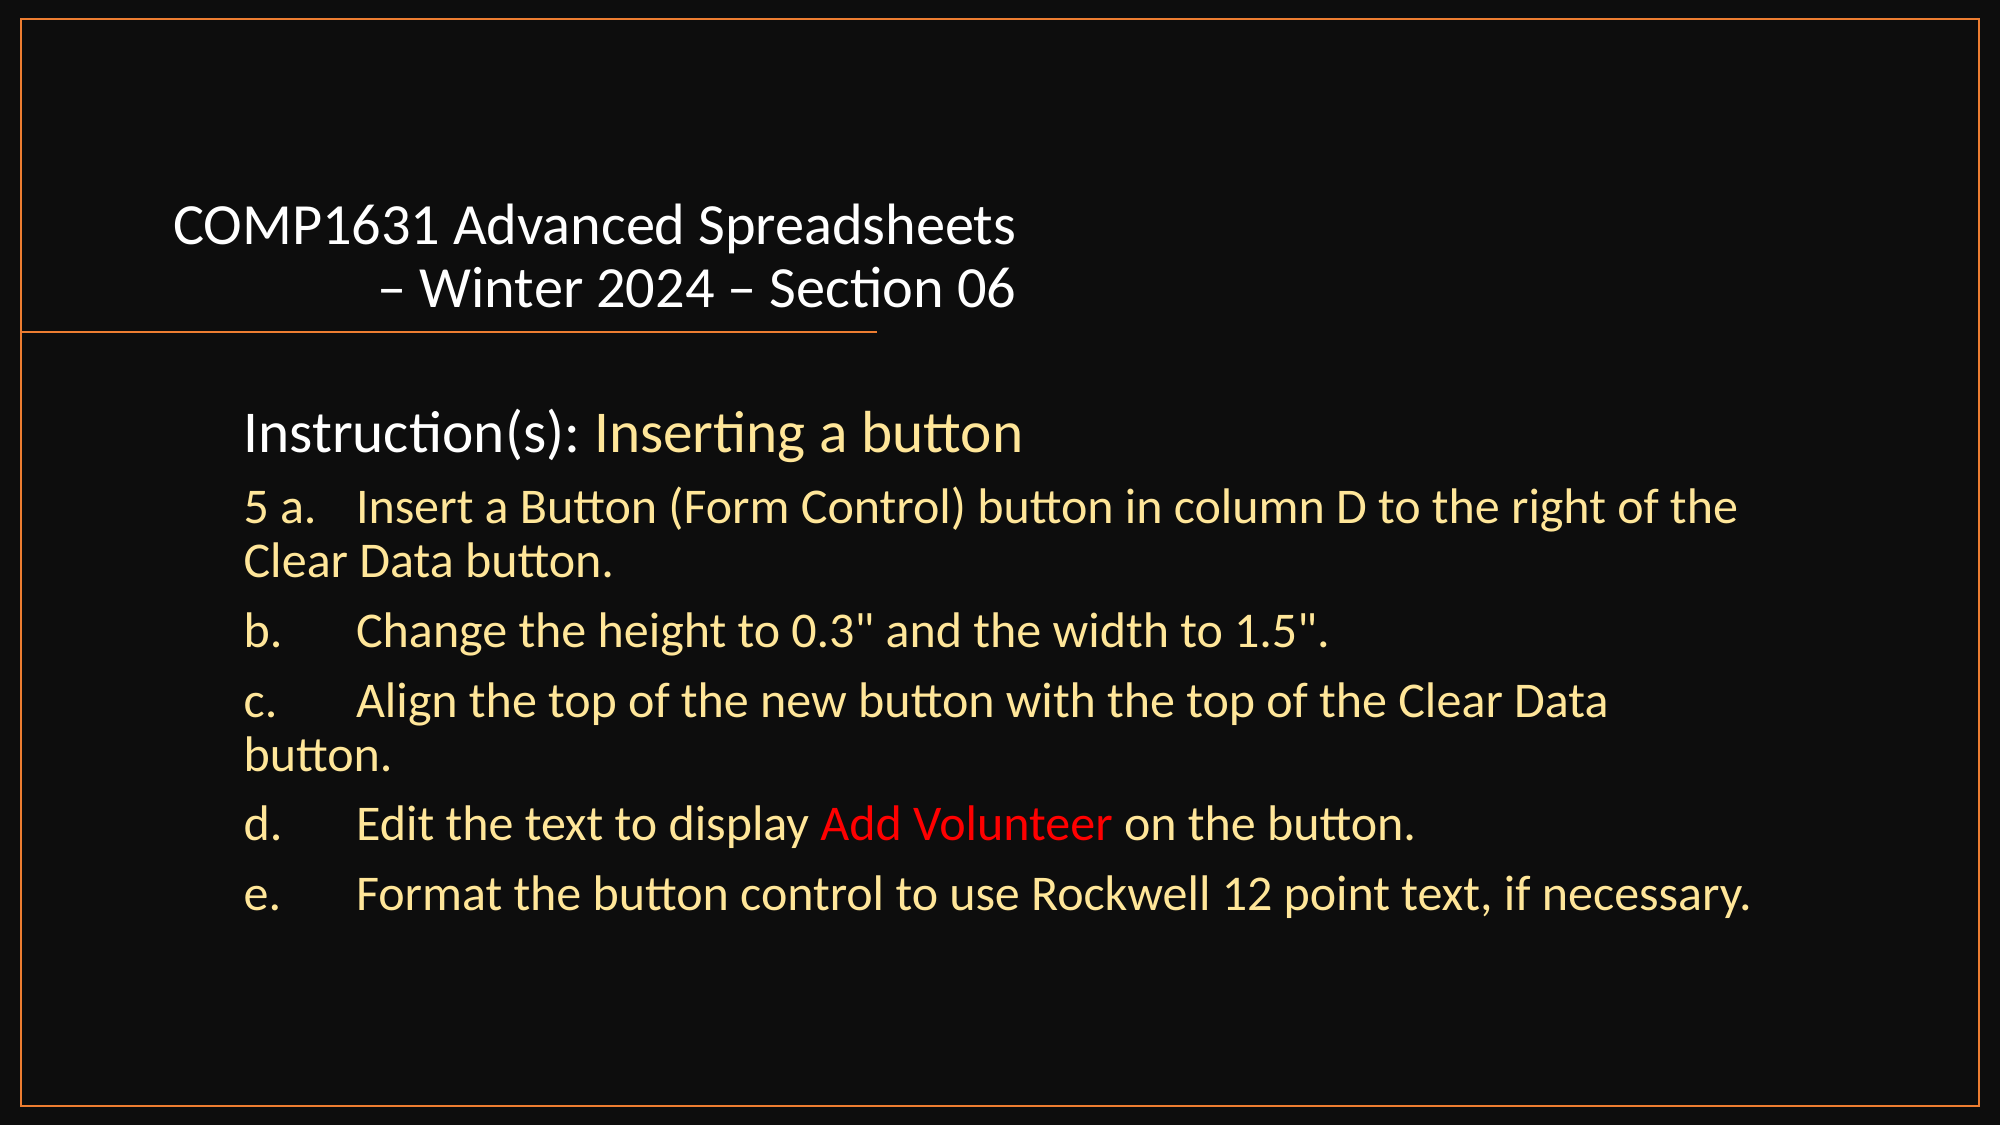

# COMP1631 Advanced Spreadsheets – Winter 2024 – Section 06
Instruction(s): Inserting a button
5 a.	Insert a Button (Form Control) button in column D to the right of the Clear Data button.
b.	Change the height to 0.3" and the width to 1.5".
c.	Align the top of the new button with the top of the Clear Data button.
d.	Edit the text to display Add Volunteer on the button.
e.	Format the button control to use Rockwell 12 point text, if necessary.